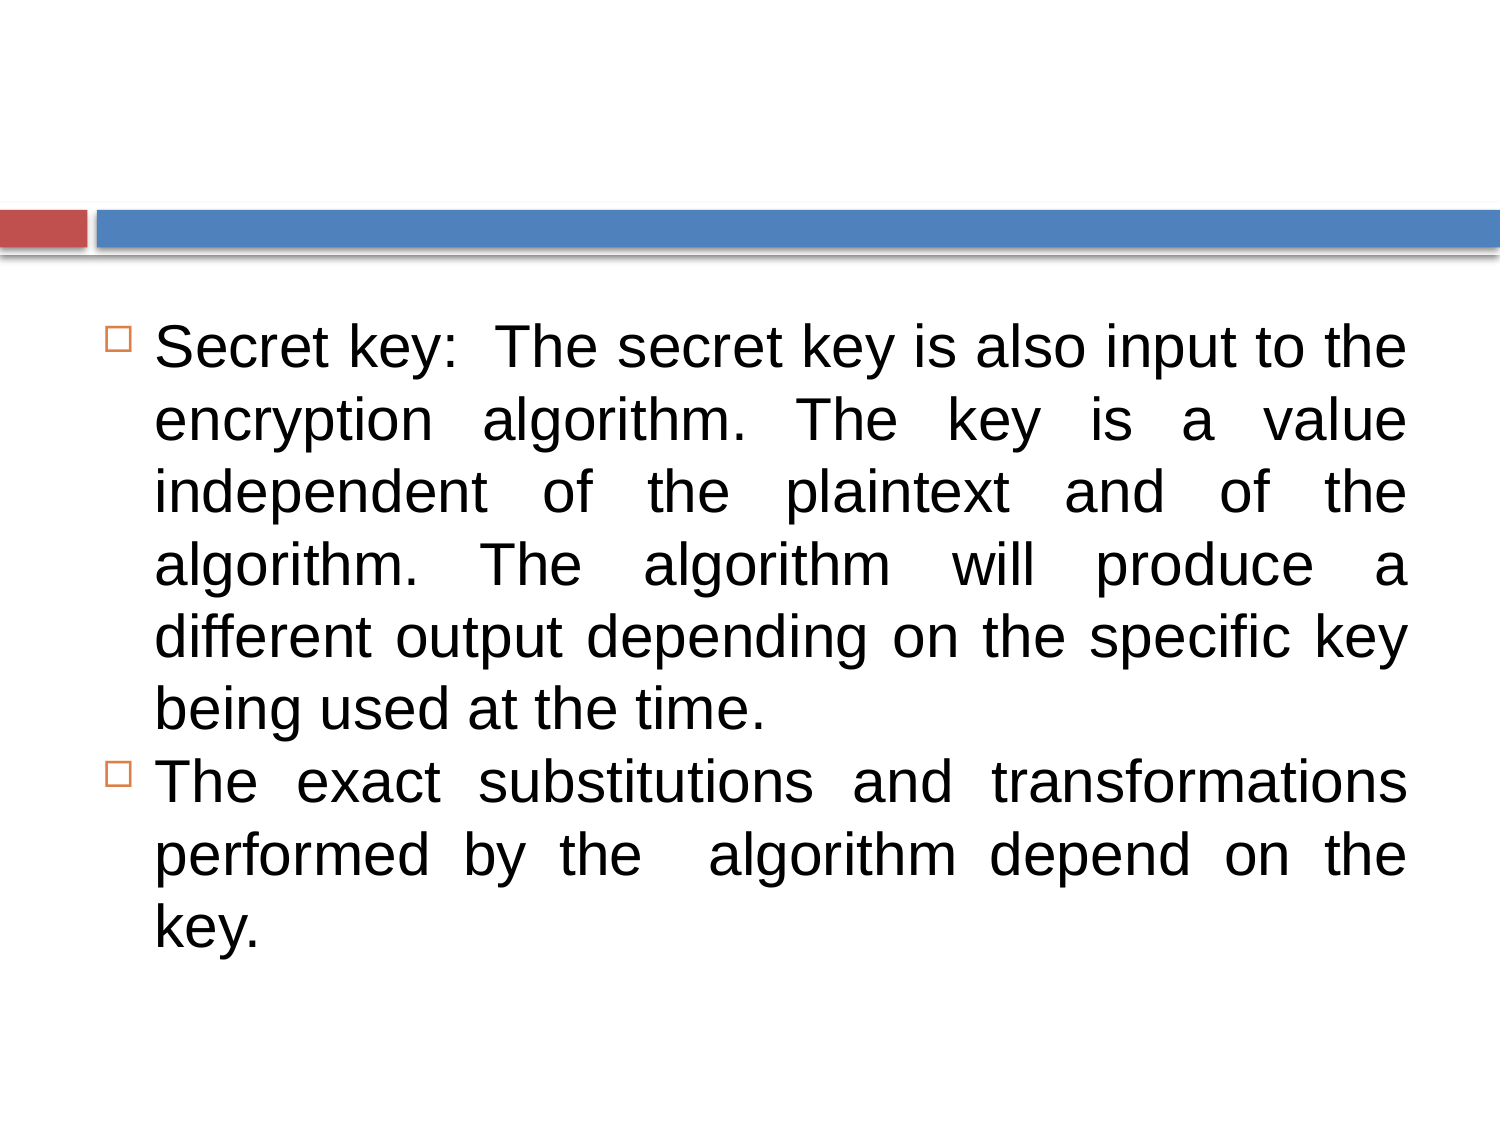

Secret key:  The secret key is also input to the encryption algorithm. The key is a value independent of the plaintext and of the algorithm. The algorithm will produce a different output depending on the specific key being used at the time.
The exact substitutions and transformations performed by the  algorithm depend on the key.